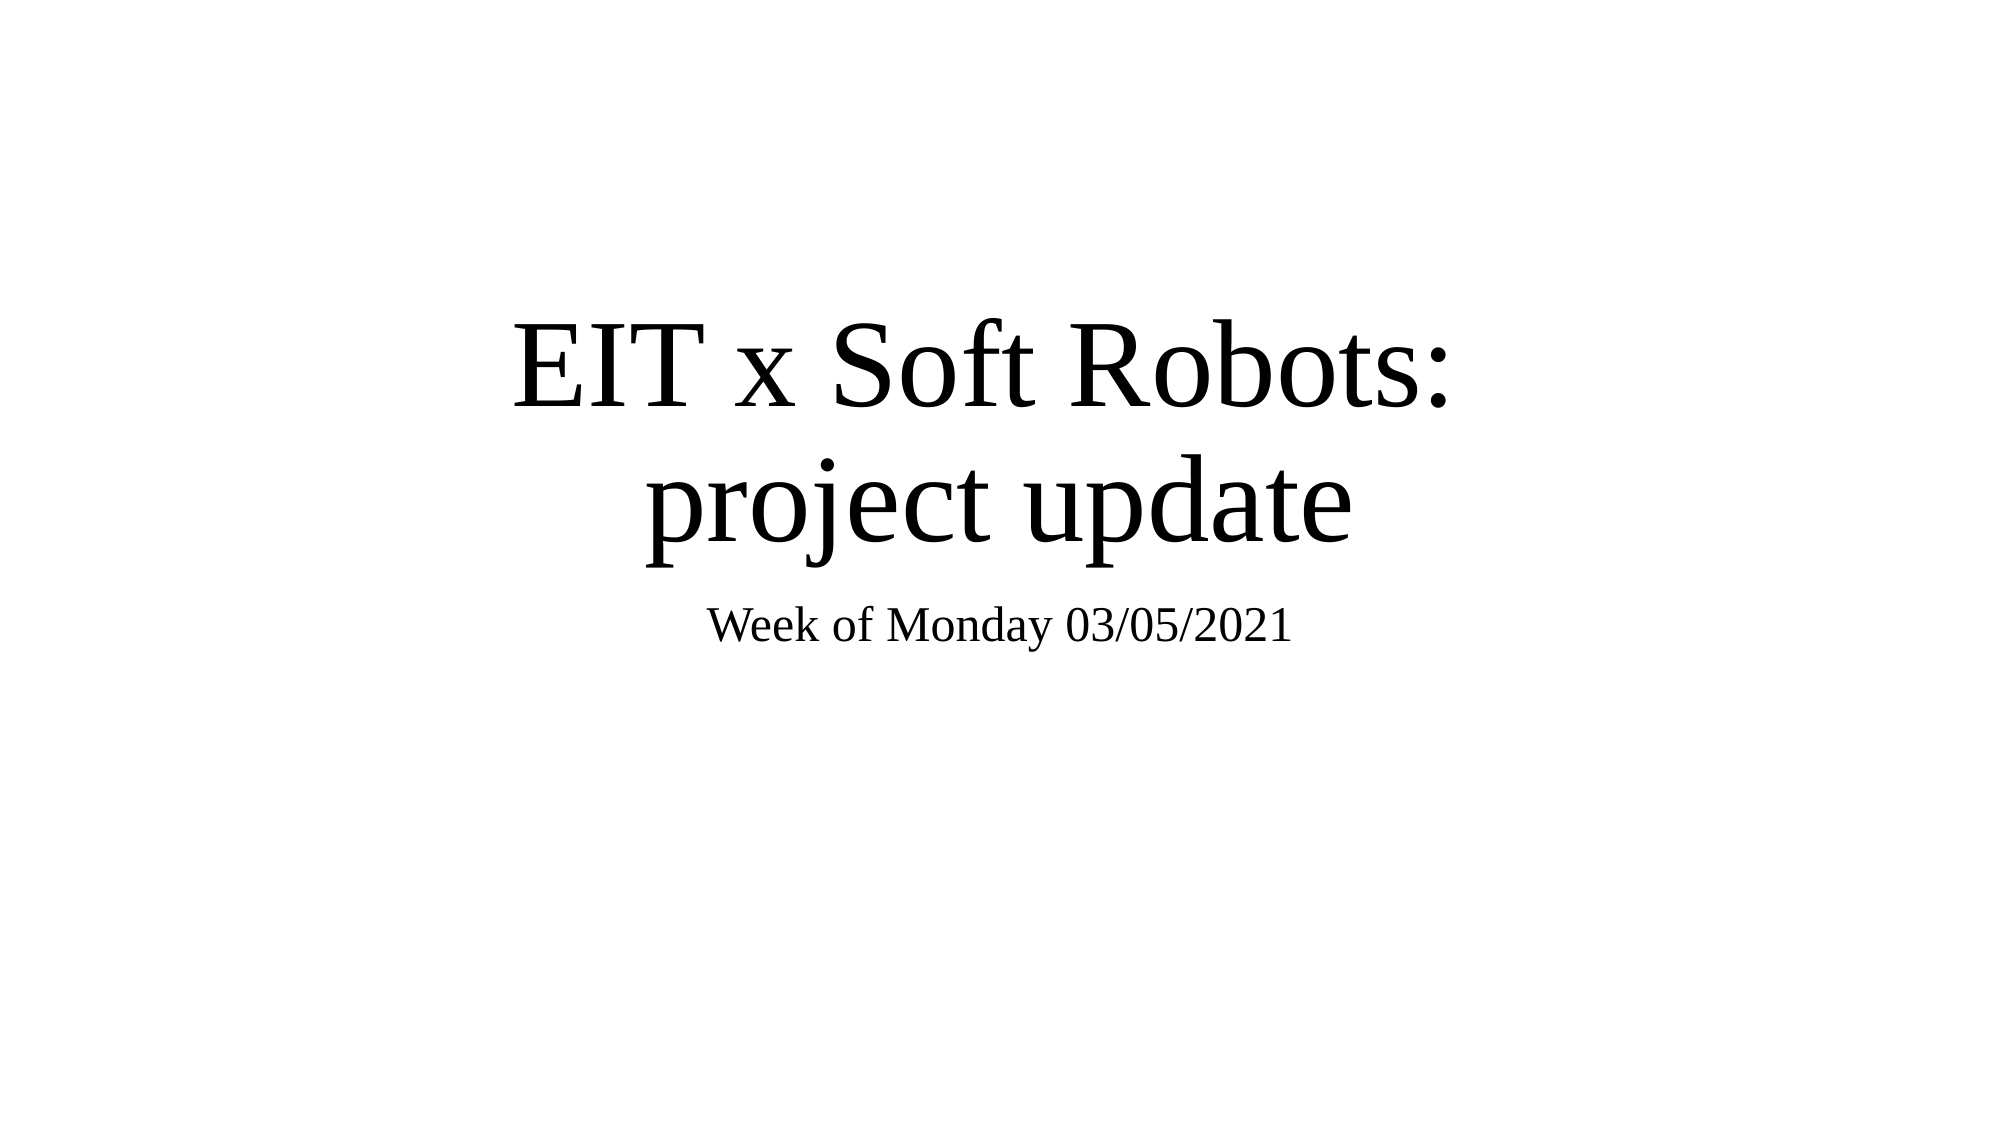

# EIT x Soft Robots: project update
Week of Monday 03/05/2021